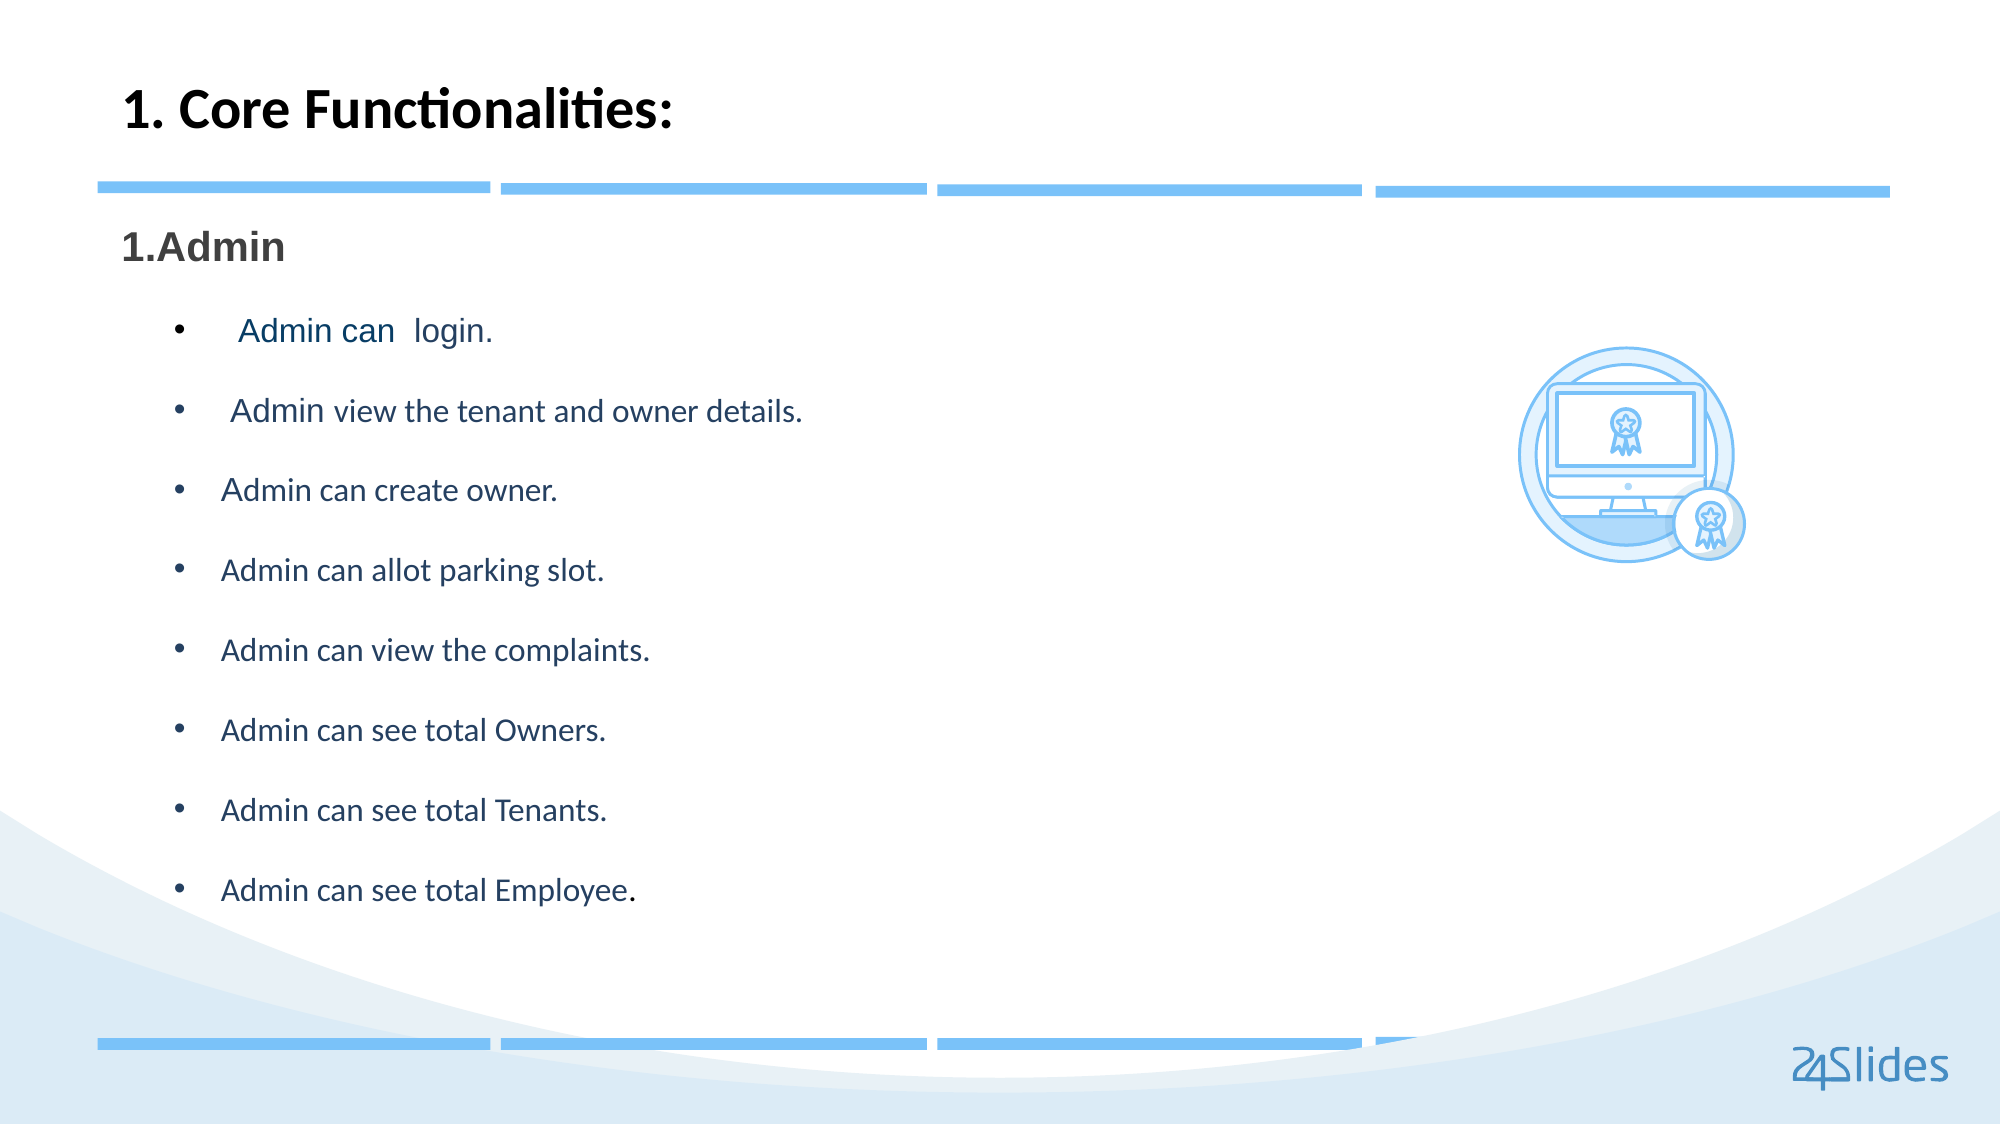

1. Core Functionalities:

    1.Admin
       Admin can  login.
 Admin view the tenant and owner details.
Admin can create owner.
Admin can allot parking slot.
Admin can view the complaints.
Admin can see total Owners.
Admin can see total Tenants.
Admin can see total Employee.